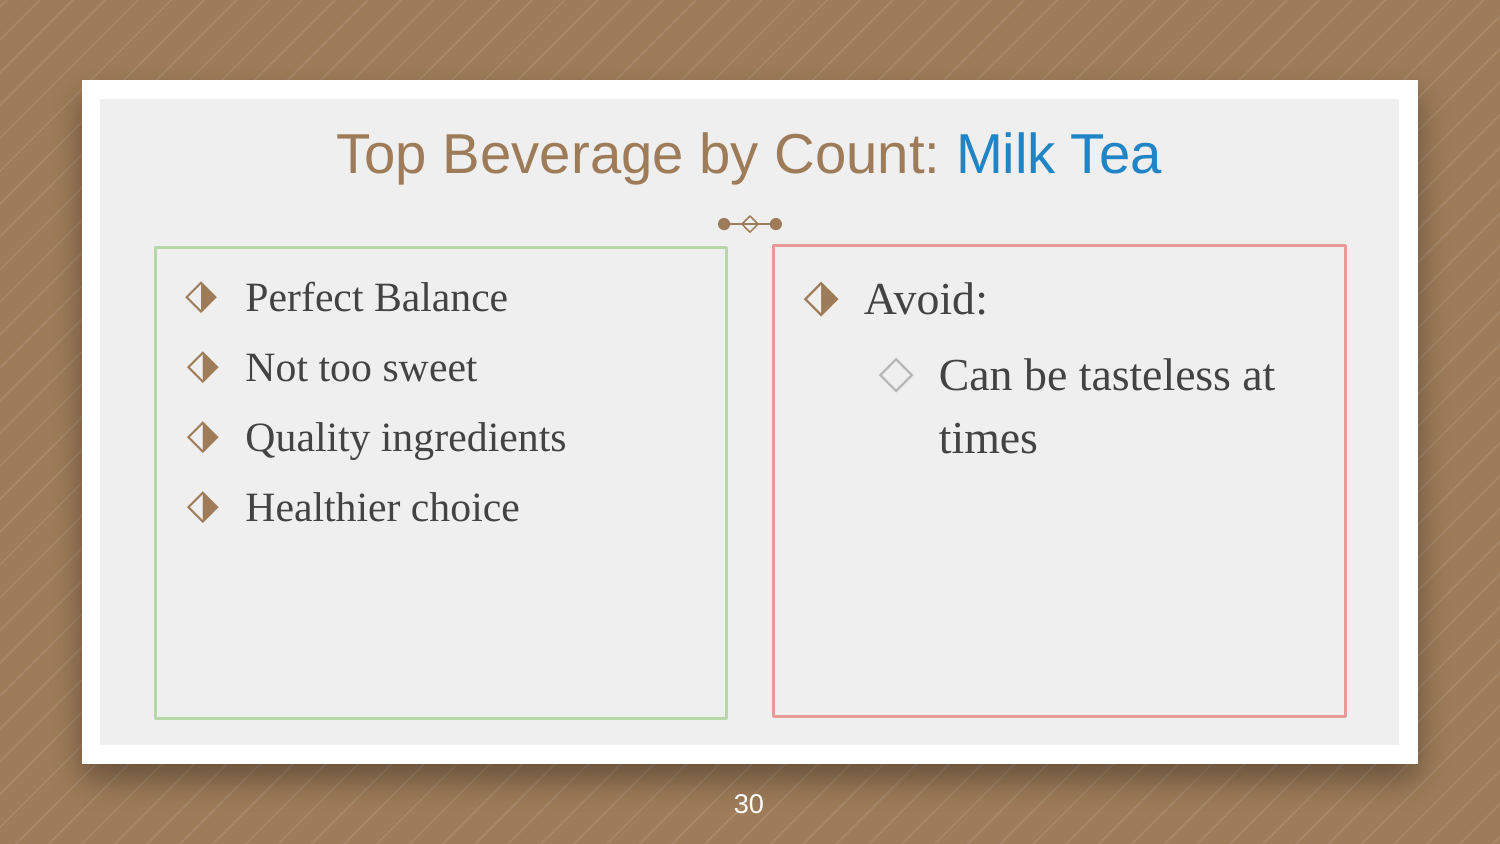

# Top Beverage by Count: Milk Tea
Avoid:
Can be tasteless at times

Perfect Balance
Not too sweet
Quality ingredients
Healthier choice

30